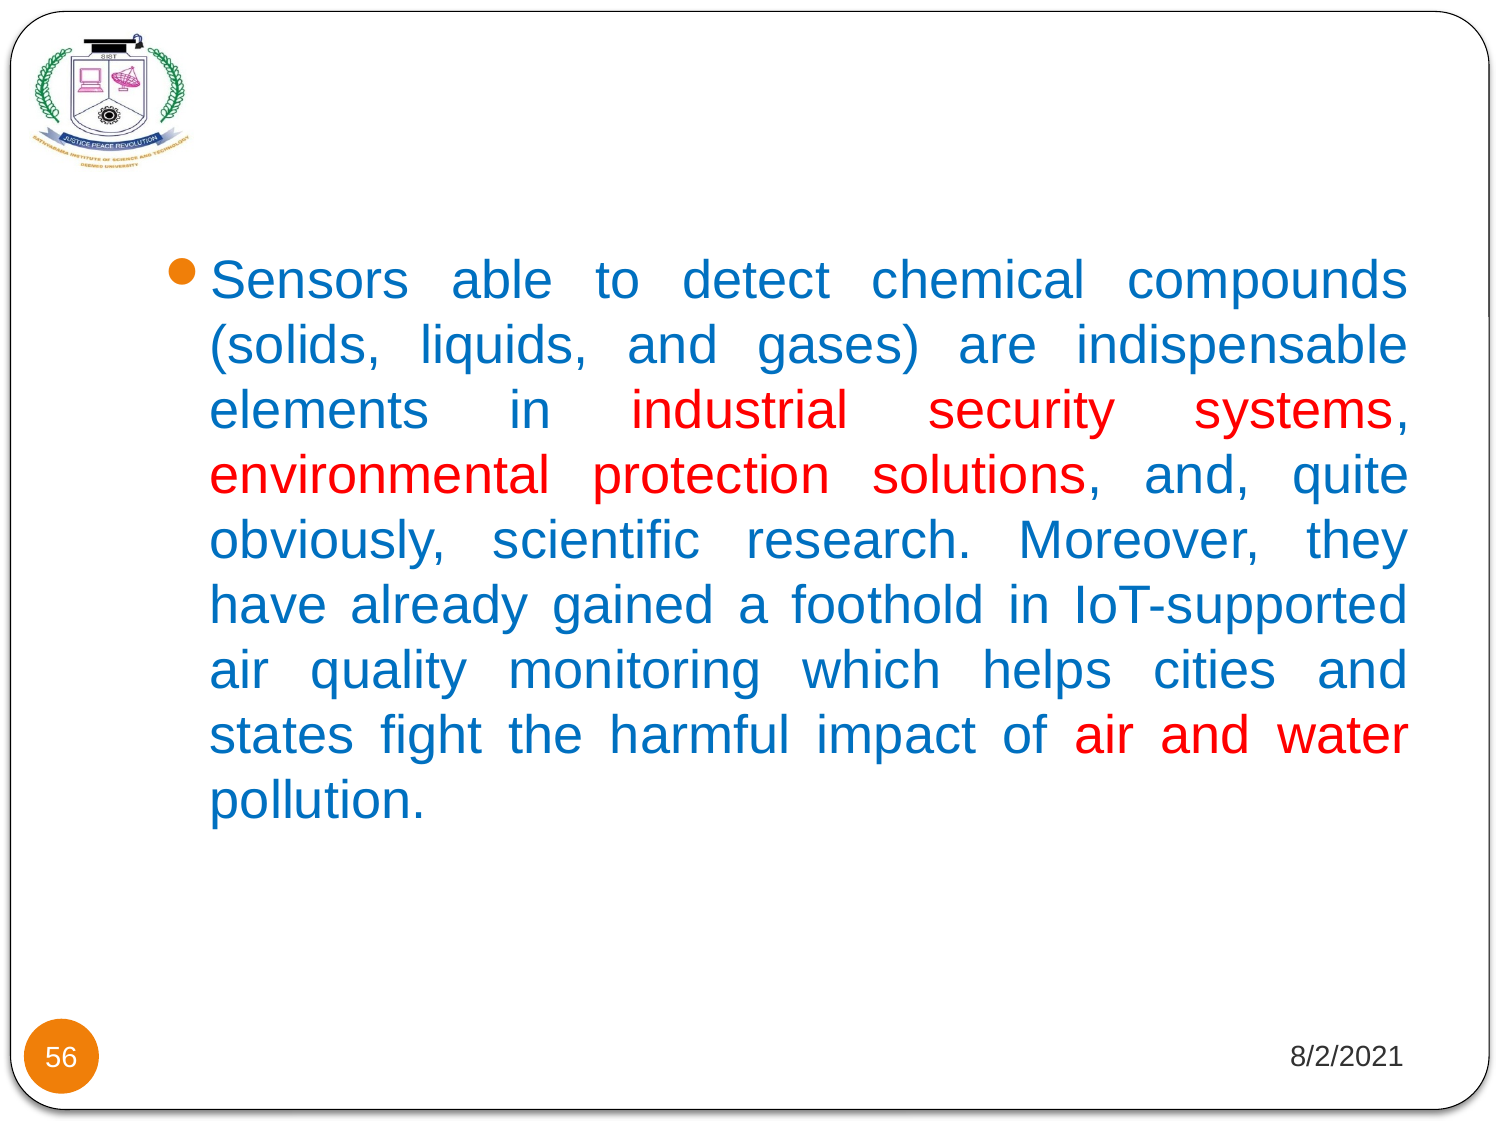

#
Sensors able to detect chemical compounds (solids, liquids, and gases) are indispensable elements in industrial security systems, environmental protection solutions, and, quite obviously, scientific research. Moreover, they have already gained a foothold in IoT-supported air quality monitoring which helps cities and states fight the harmful impact of air and water pollution.
8/2/2021
56